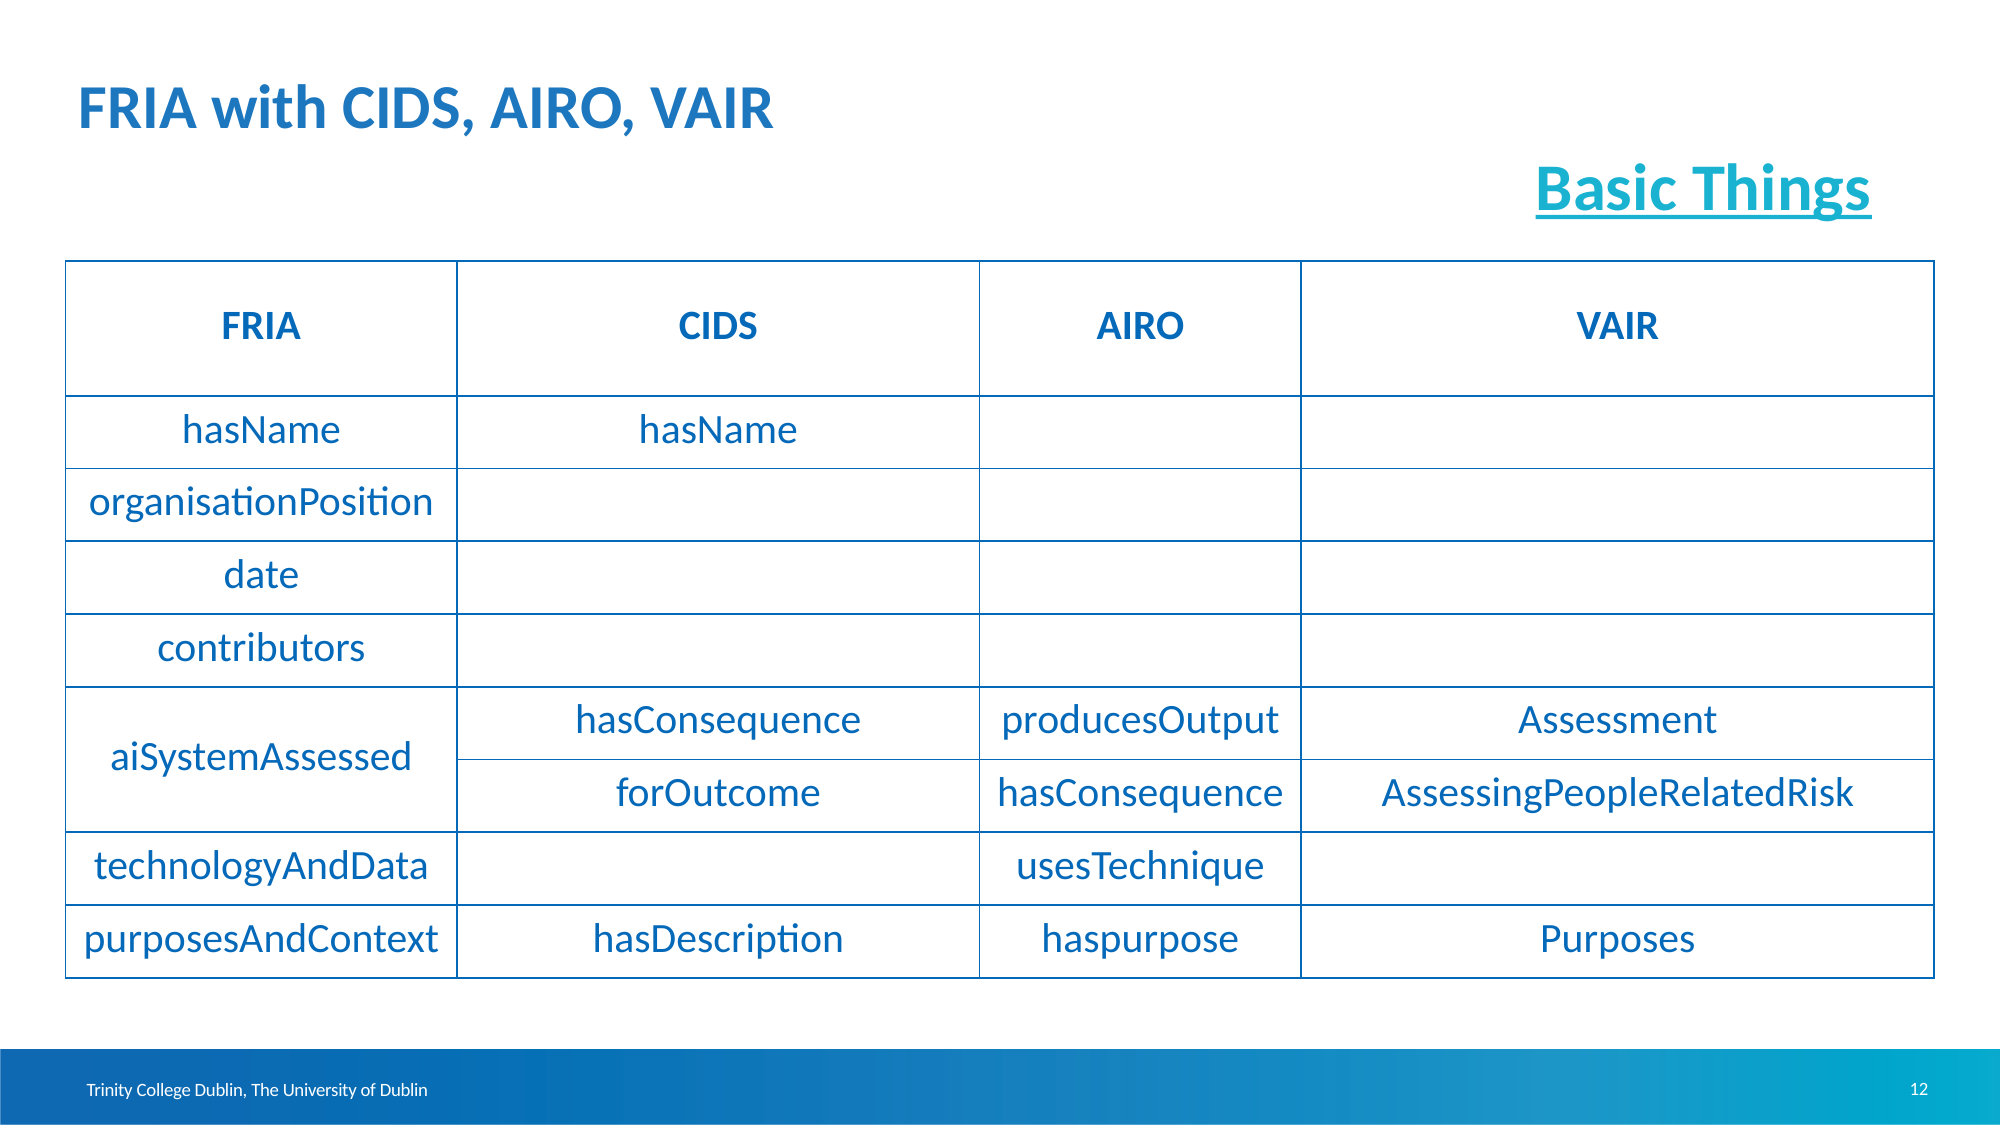

# FRIA with CIDS, AIRO, VAIR
Basic Things
| FRIA | CIDS | AIRO | VAIR |
| --- | --- | --- | --- |
| hasName | hasName |  |  |
| organisationPosition |  |  |  |
| date |  |  |  |
| contributors |  |  |  |
| aiSystemAssessed | hasConsequence | producesOutput | Assessment |
|  | forOutcome | hasConsequence | AssessingPeopleRelatedRisk |
| technologyAndData |  | usesTechnique |  |
| purposesAndContext | hasDescription | haspurpose | Purposes |
12